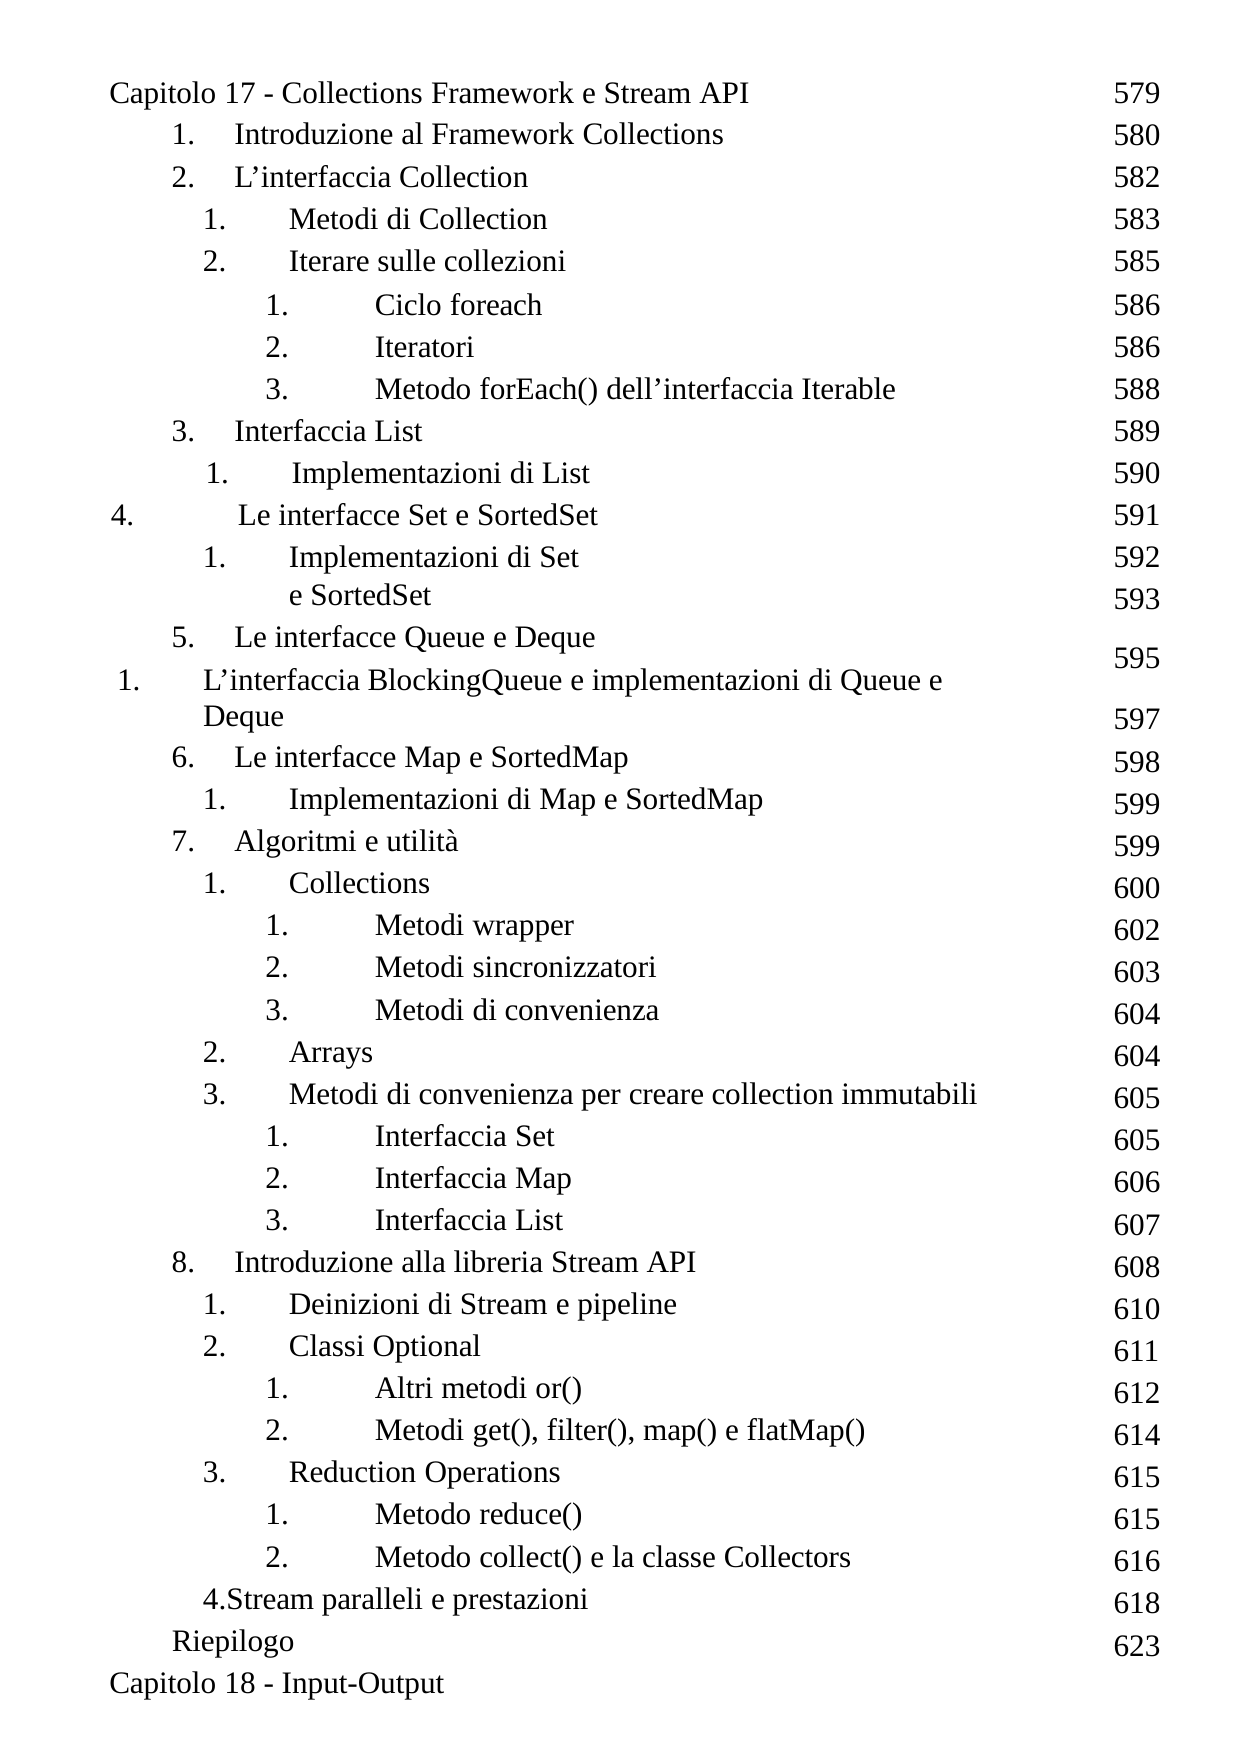

Capitolo 17 - Collections Framework e Stream API
Introduzione al Framework Collections
L’interfaccia Collection
Metodi di Collection
Iterare sulle collezioni
Ciclo foreach
Iteratori
Metodo forEach() dell’interfaccia Iterable
Interfaccia List
Implementazioni di List
Le interfacce Set e SortedSet
Implementazioni di Set e SortedSet
Le interfacce Queue e Deque
L’interfaccia BlockingQueue e implementazioni di Queue e  Deque
Le interfacce Map e SortedMap
Implementazioni di Map e SortedMap
Algoritmi e utilità
Collections
Metodi wrapper
Metodi sincronizzatori
Metodi di convenienza
Arrays
Metodi di convenienza per creare collection immutabili
Interfaccia Set
Interfaccia Map
Interfaccia List
Introduzione alla libreria Stream API
Deinizioni di Stream e pipeline
Classi Optional
Altri metodi or()
Metodi get(), filter(), map() e flatMap()
Reduction Operations
Metodo reduce()
Metodo collect() e la classe Collectors
Stream paralleli e prestazioni  Riepilogo
Capitolo 18 - Input-Output
579
580
582
583
585
586
586
588
589
590
591
592
593
595
597
598
599
599
600
602
603
604
604
605
605
606
607
608
610
611
612
614
615
615
616
618
623